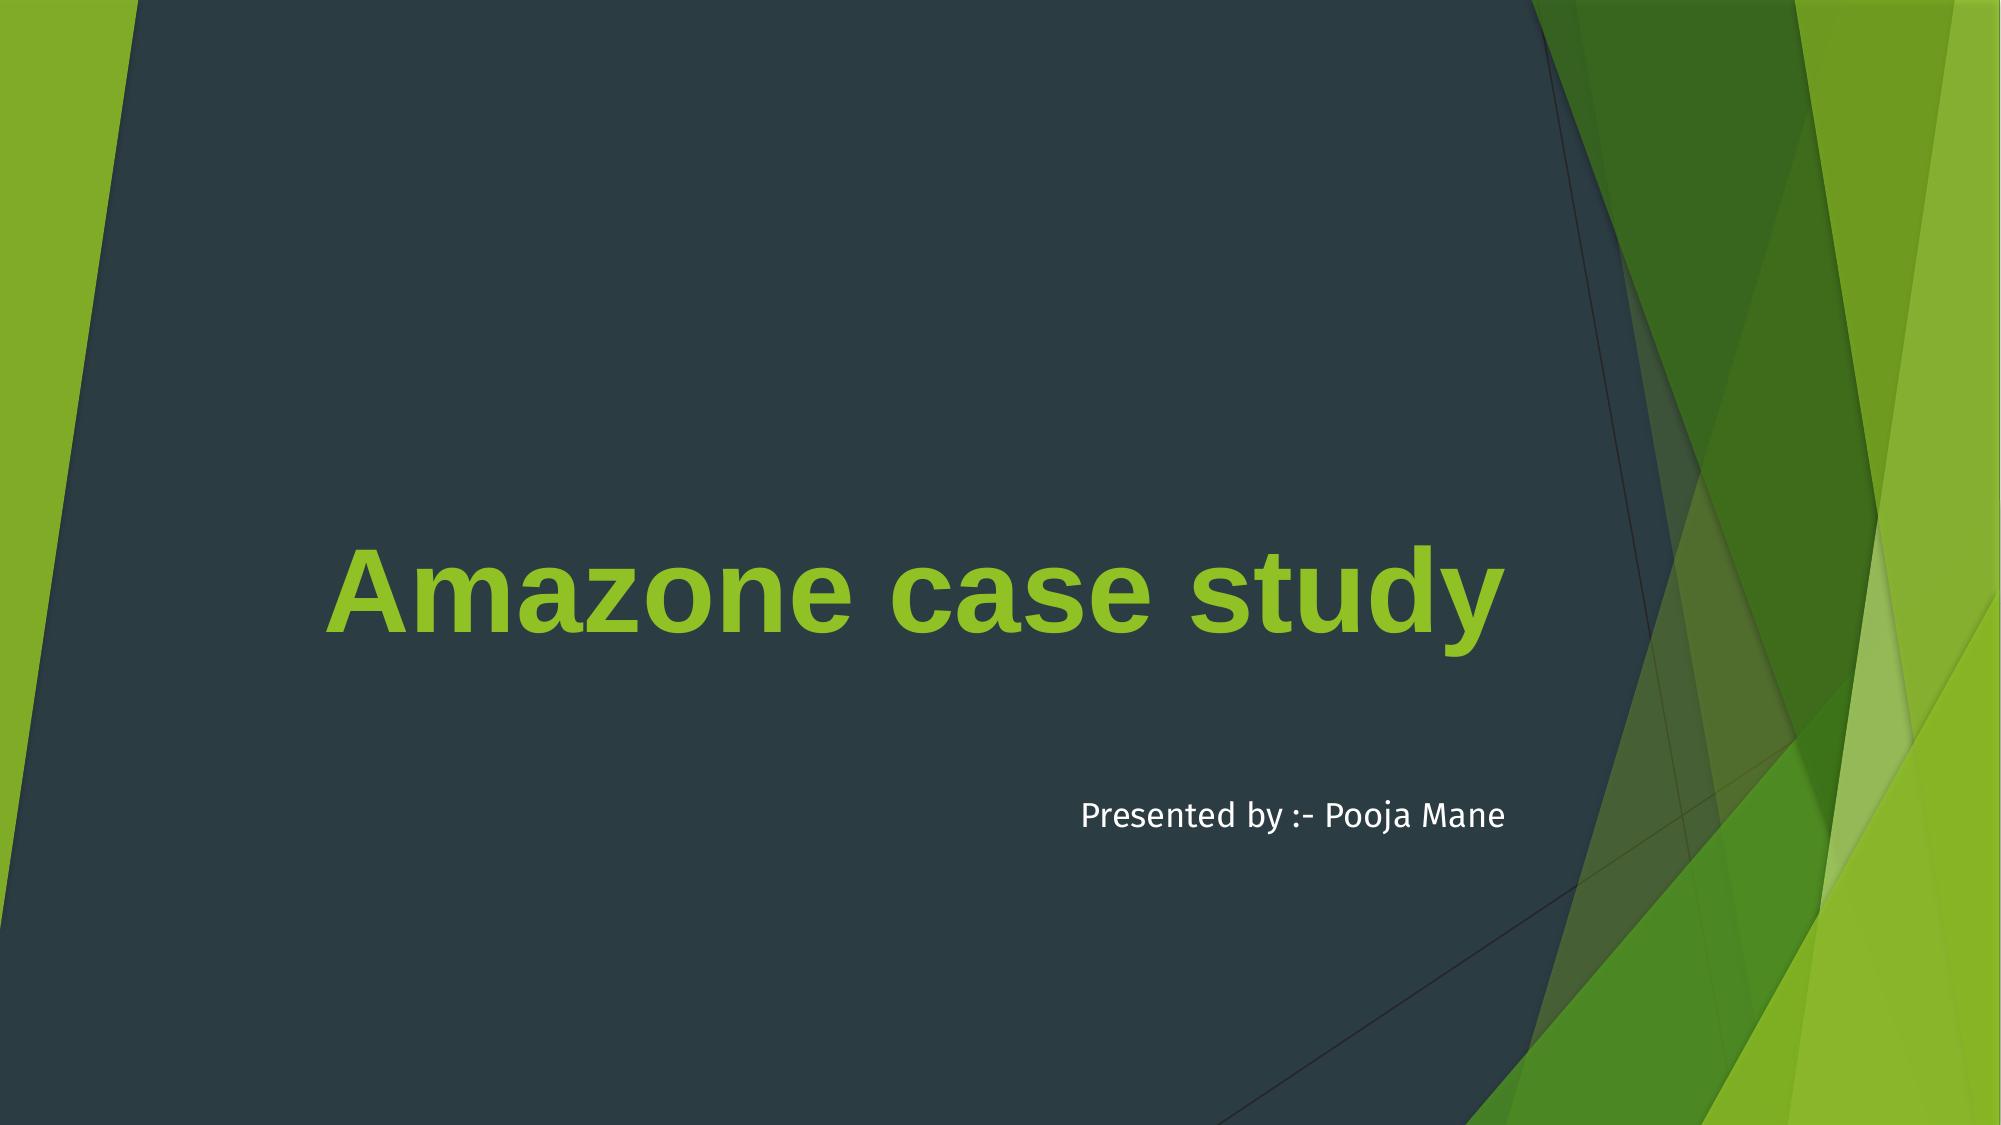

# Amazone case study

                                                                                Presented by :- Pooja Mane